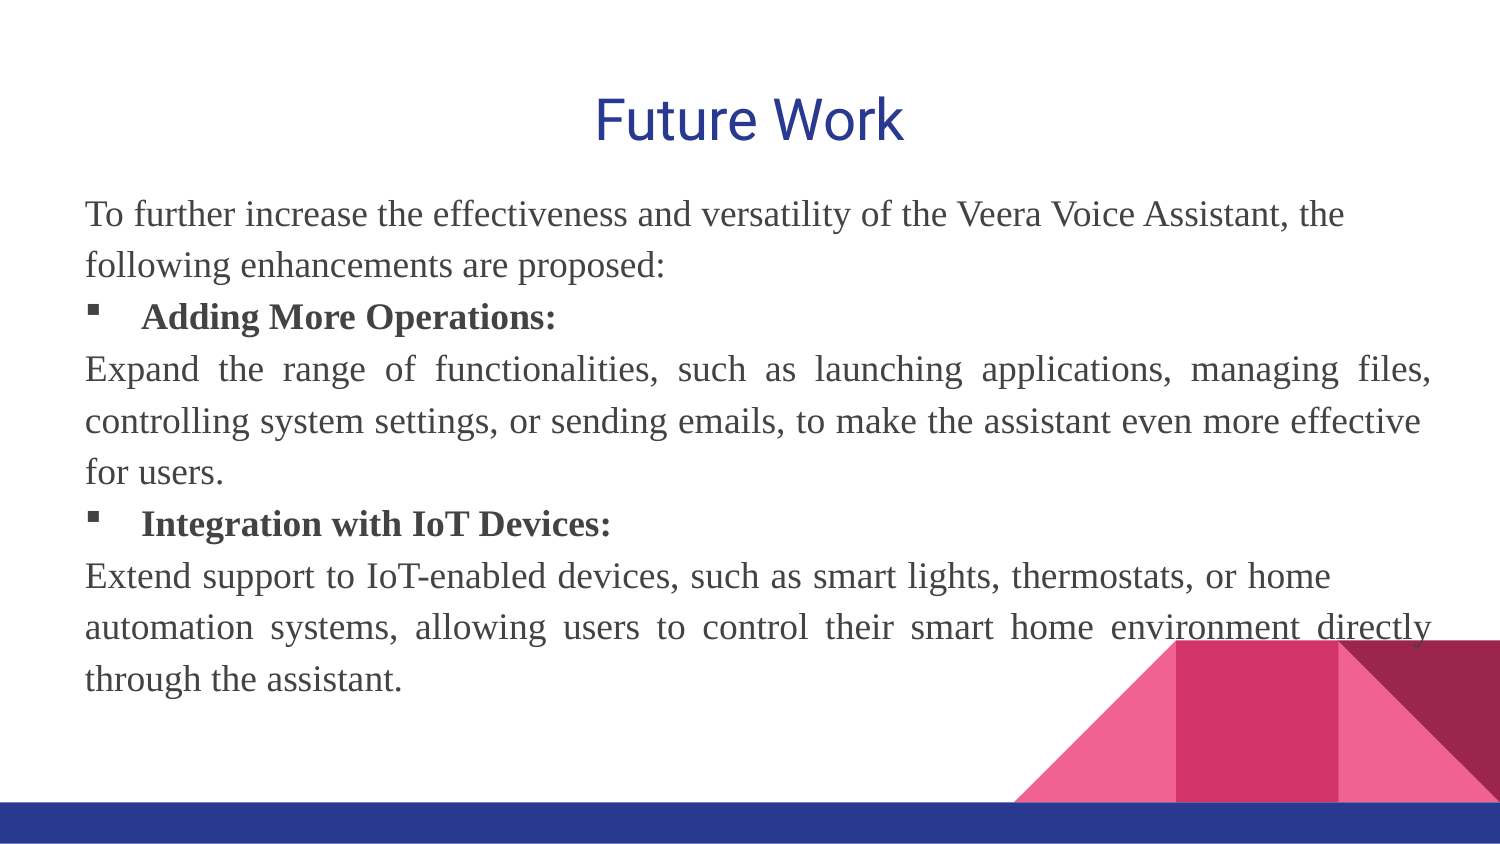

# Future Work
To further increase the effectiveness and versatility of the Veera Voice Assistant, the following enhancements are proposed:
Adding More Operations:
Expand the range of functionalities, such as launching applications, managing files, controlling system settings, or sending emails, to make the assistant even more effective  for users.
Integration with IoT Devices:
Extend support to IoT-enabled devices, such as smart lights, thermostats, or home          automation systems, allowing users to control their smart home environment directly through the assistant.